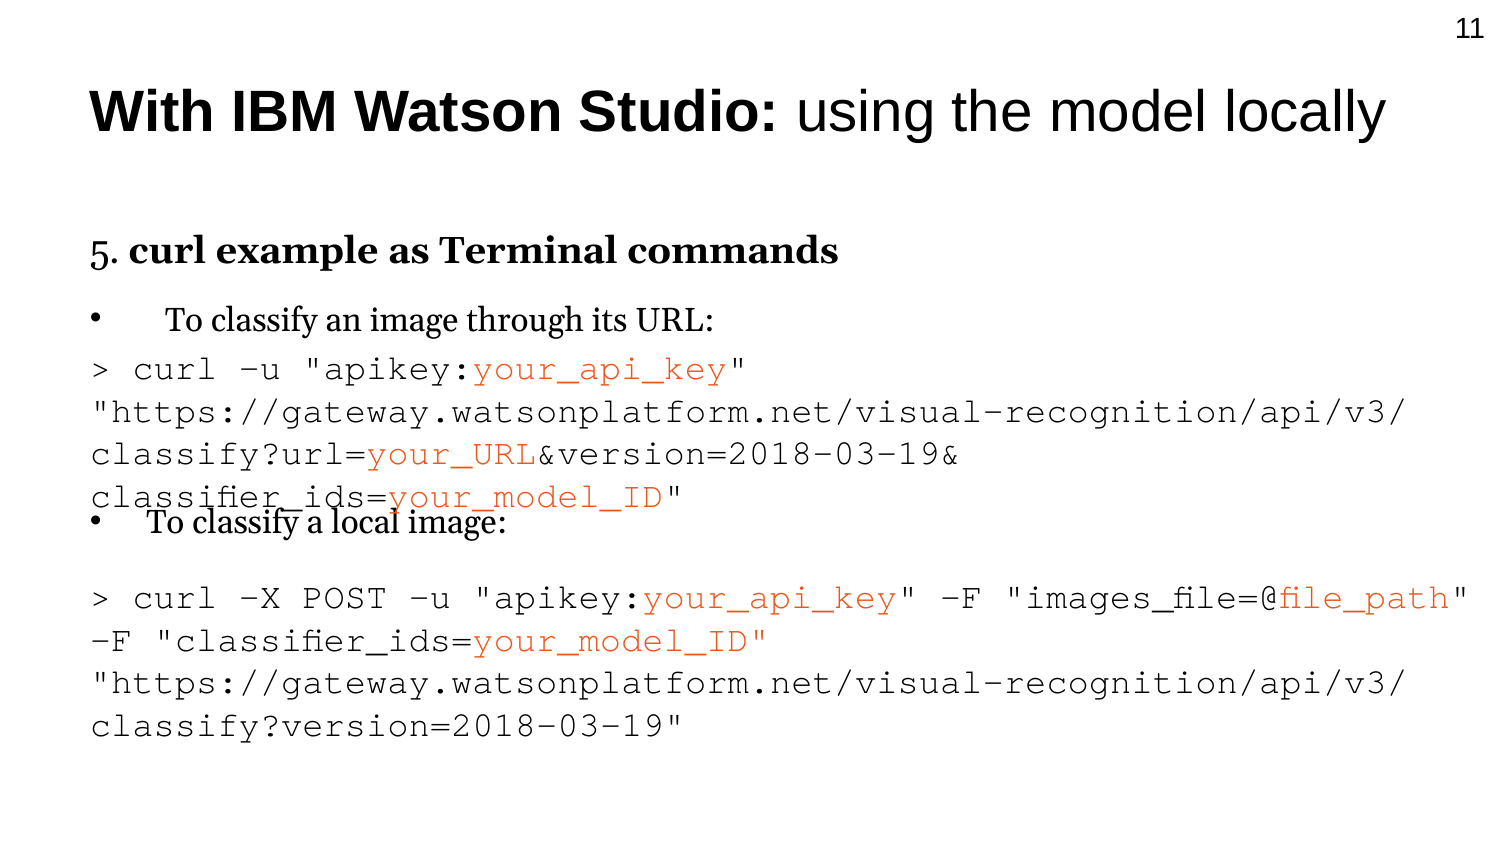

11
# With IBM Watson Studio: using the model locally
5. curl example as Terminal commands
To classify an image through its URL:

To classify a local image:

> curl -u "apikey:your_api_key" "https://gateway.watsonplatform.net/visual-recognition/api/v3/classify?url=your_URL&version=2018-03-19& classifier_ids=your_model_ID"
> curl -X POST -u "apikey:your_api_key" –F "images_file=@file_path"
-F "classifier_ids=your_model_ID"
"https://gateway.watsonplatform.net/visual-recognition/api/v3/classify?version=2018-03-19"